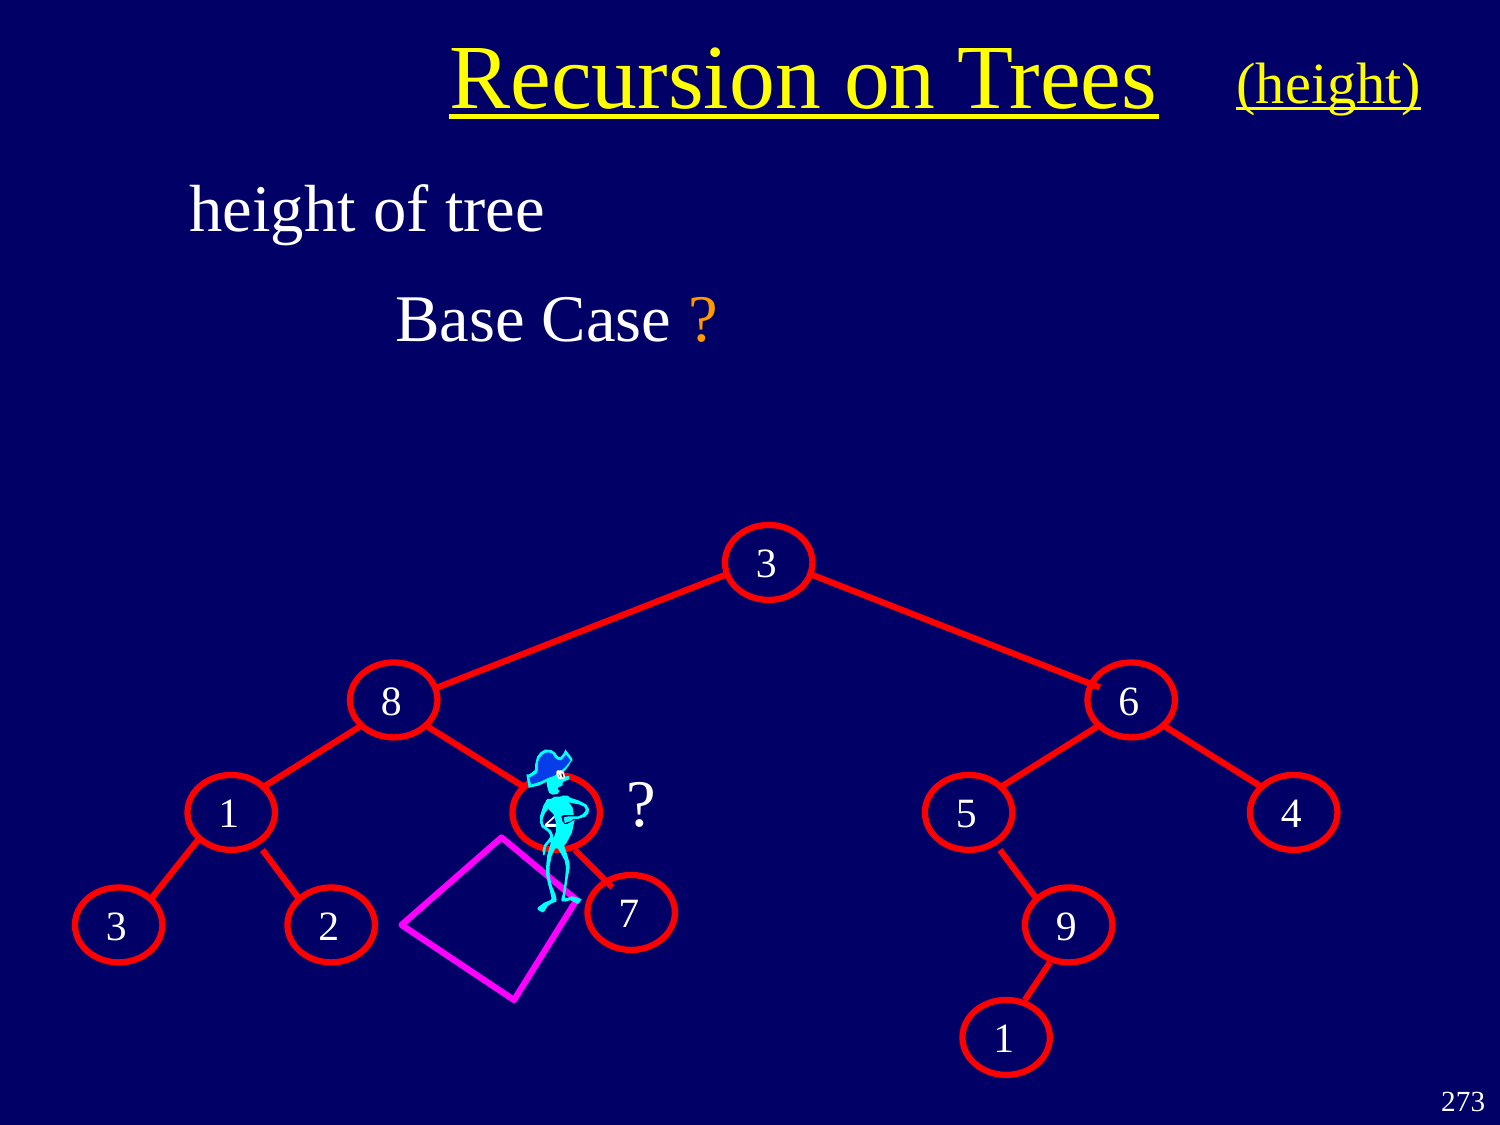

Recursion on Trees
(height)
height of tree
Base Case ?

3

8

6

1

2

5

4

7

3

2

9

1

?